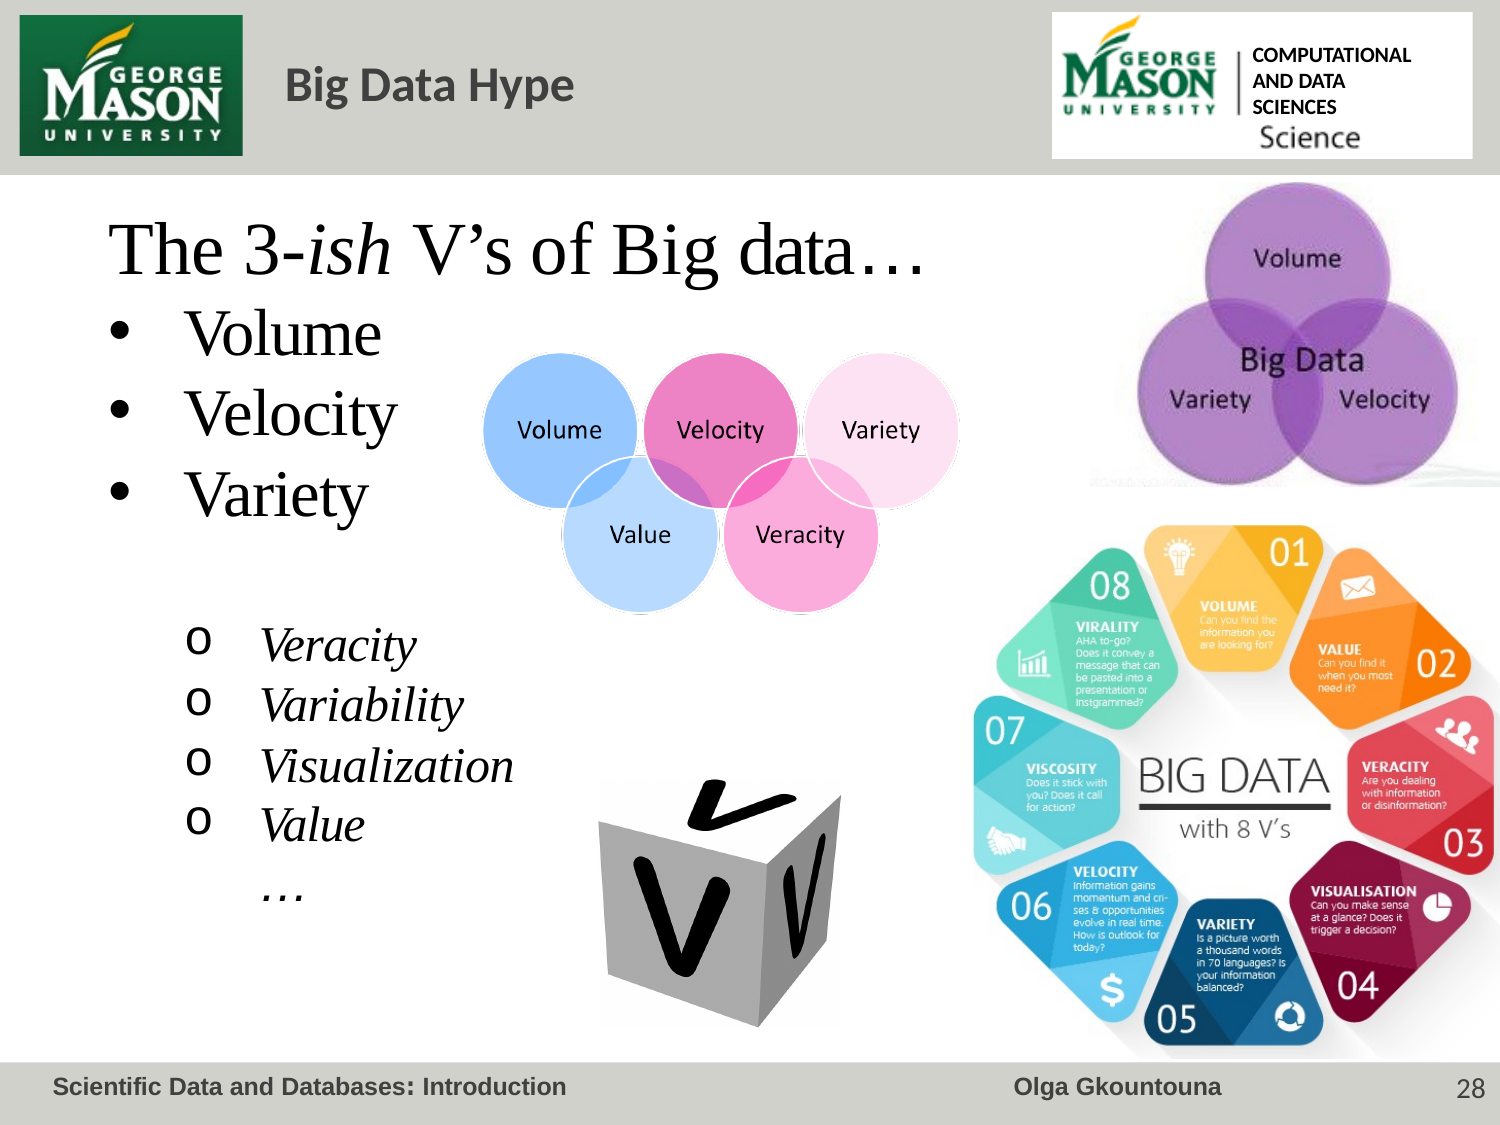

COMPUTATIONAL  AND DATA  SCIENCES
Big Data Hype

The 3-ish V’s of Big data…
Volume
Velocity
Variety

Veracity
Variability
Visualization
Value
…

28
Scientific Data and Databases: Introduction
Olga Gkountouna